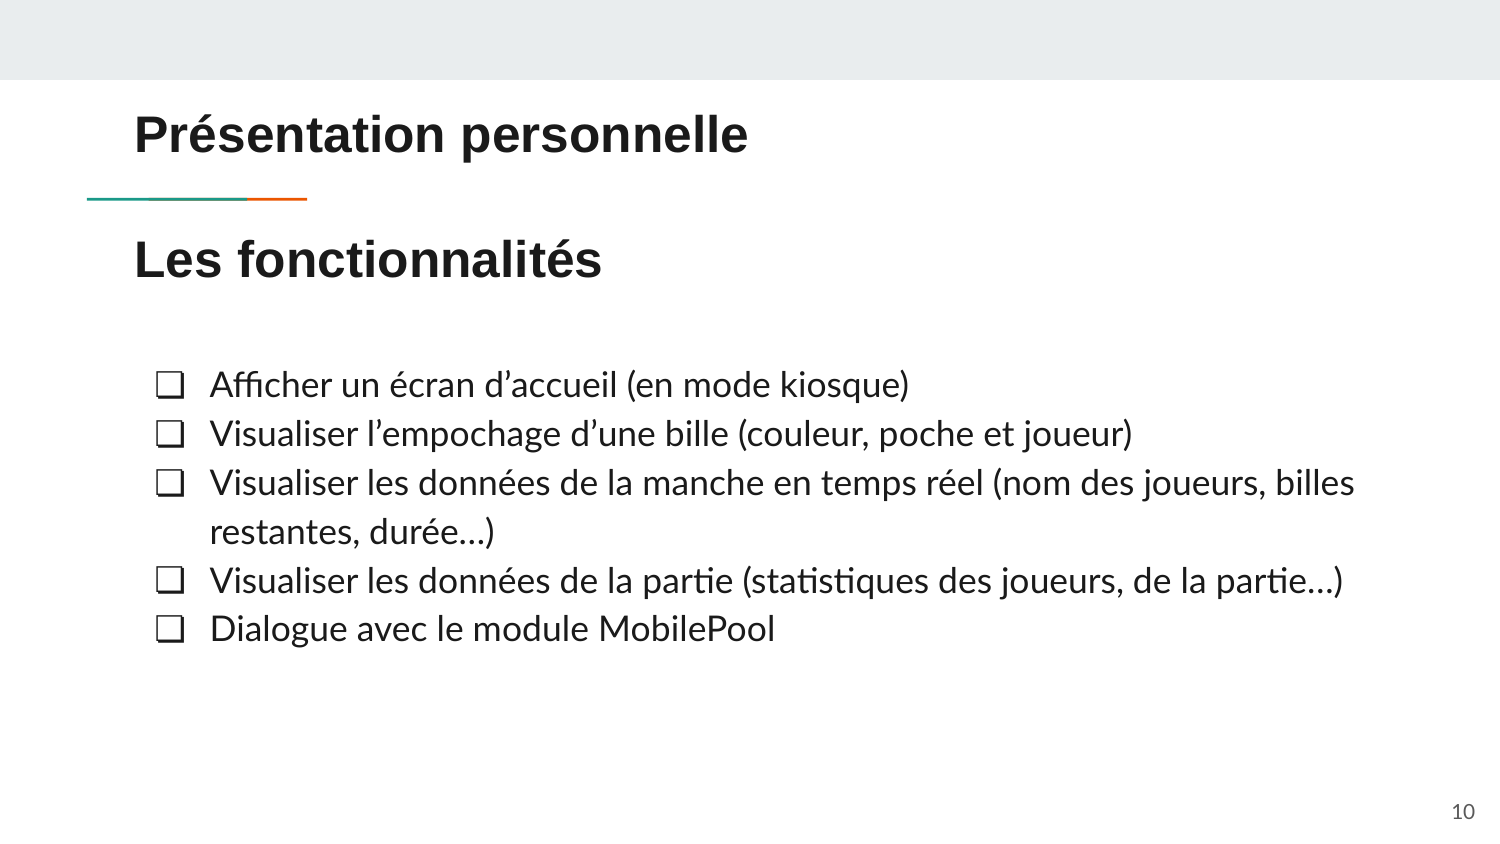

Présentation personnelle
# Les fonctionnalités
Afficher un écran d’accueil (en mode kiosque)
Visualiser l’empochage d’une bille (couleur, poche et joueur)
Visualiser les données de la manche en temps réel (nom des joueurs, billes restantes, durée…)
Visualiser les données de la partie (statistiques des joueurs, de la partie…)
Dialogue avec le module MobilePool
10